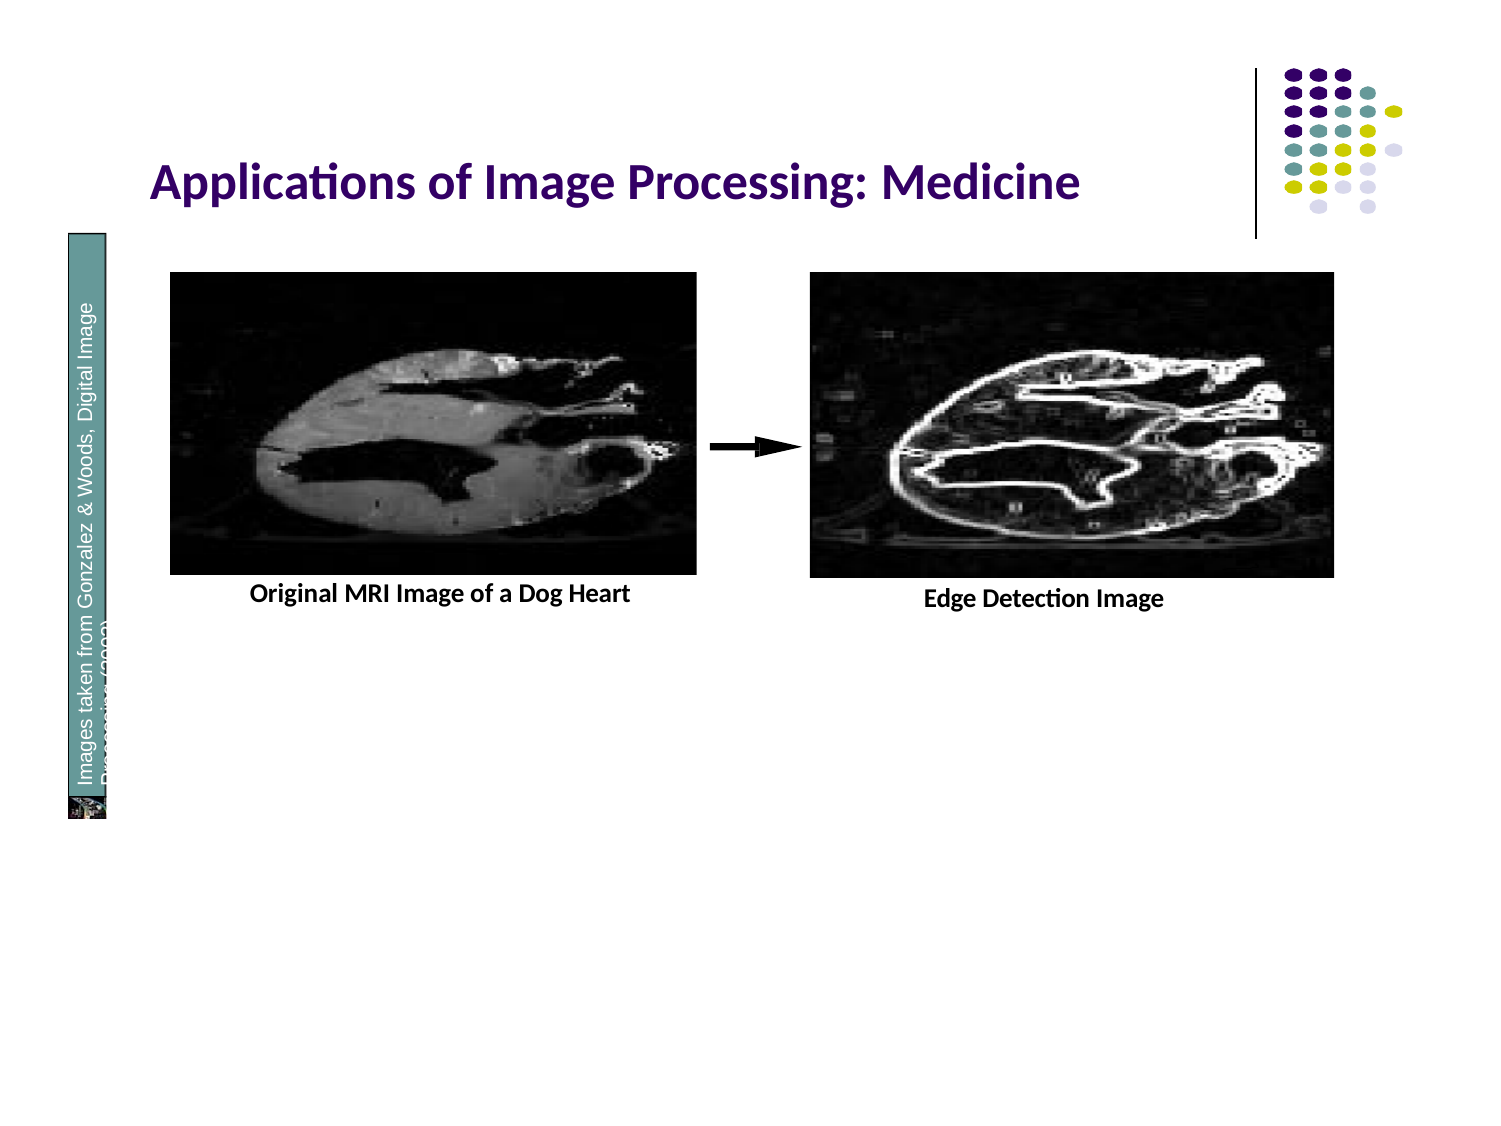

# Applications of Image Processing: Medicine

Images taken from Gonzalez & Woods, Digital Image Processing (2002)

Original MRI Image of a Dog Heart
Edge Detection Image